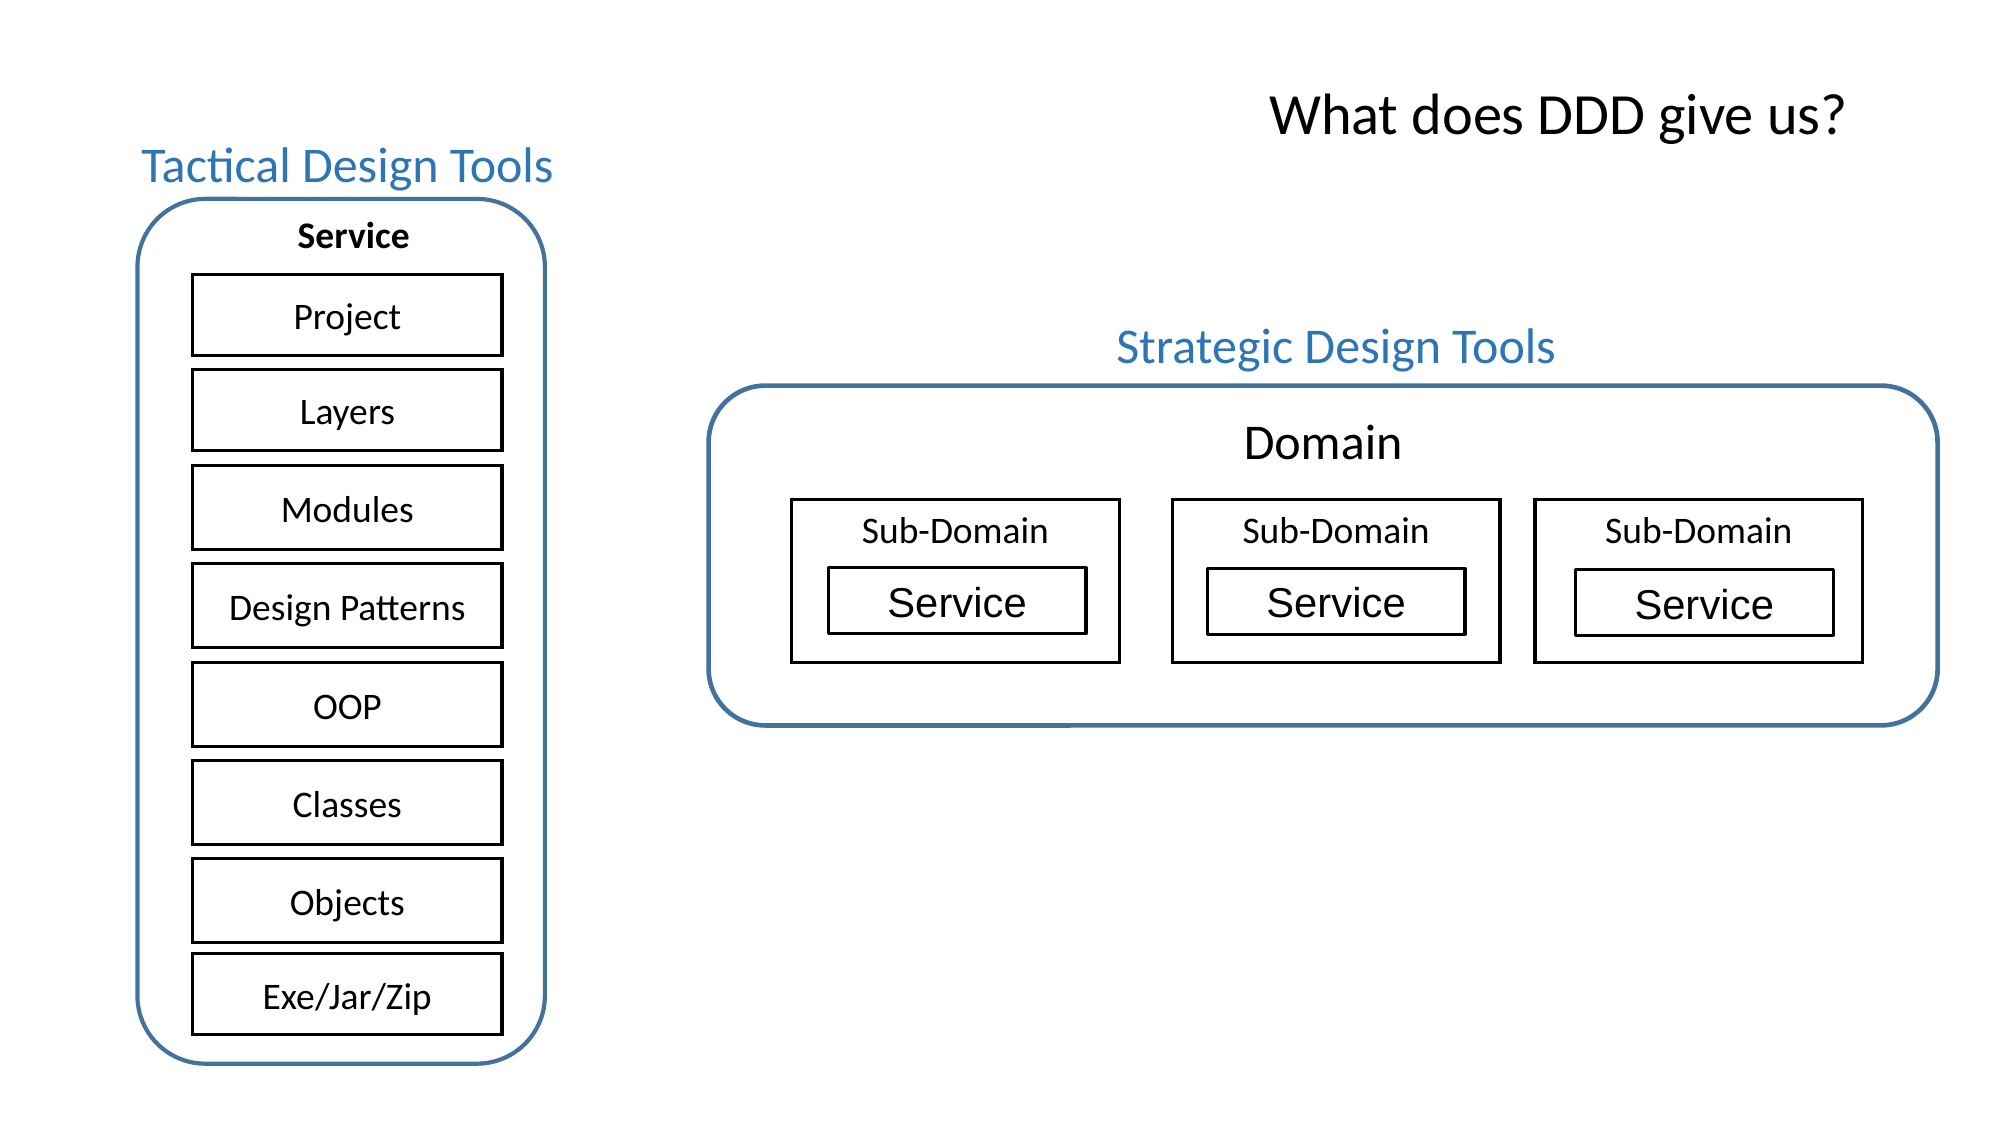

# What does DDD give us?
Tactical Design Tools

Service
Project
Strategic Design Tools
Layers
Domain
Modules
Sub-Domain
Sub-Domain
Sub-Domain
Design Patterns
Service
Service
Service
OOP
Classes
Objects
Exe/Jar/Zip